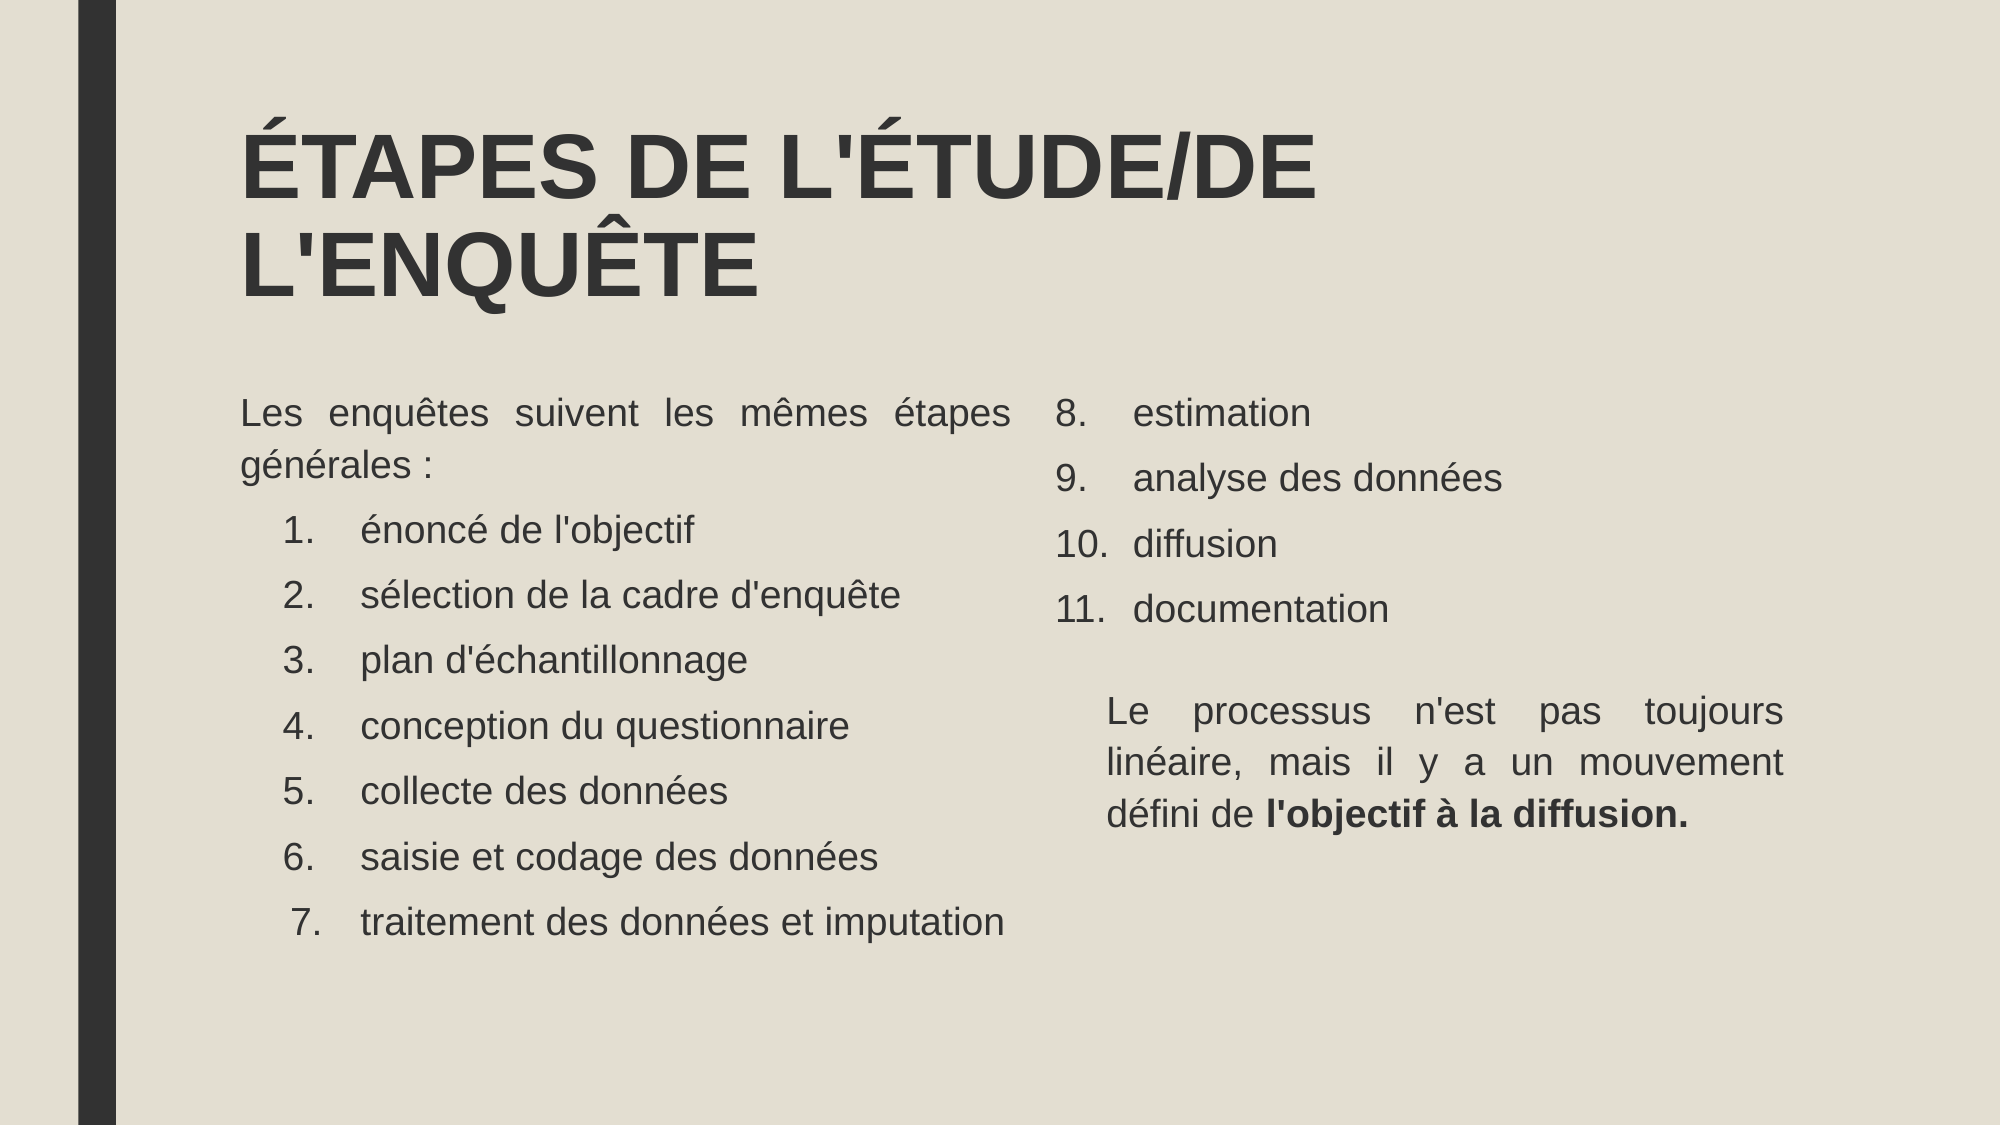

# ÉTAPES DE L'ÉTUDE/DE L'ENQUÊTE
Les enquêtes suivent les mêmes étapes générales :
énoncé de l'objectif
sélection de la cadre d'enquête
plan d'échantillonnage
conception du questionnaire
collecte des données
saisie et codage des données
traitement des données et imputation
estimation
analyse des données
diffusion
documentation

Le processus n'est pas toujours linéaire, mais il y a un mouvement défini de l'objectif à la diffusion.